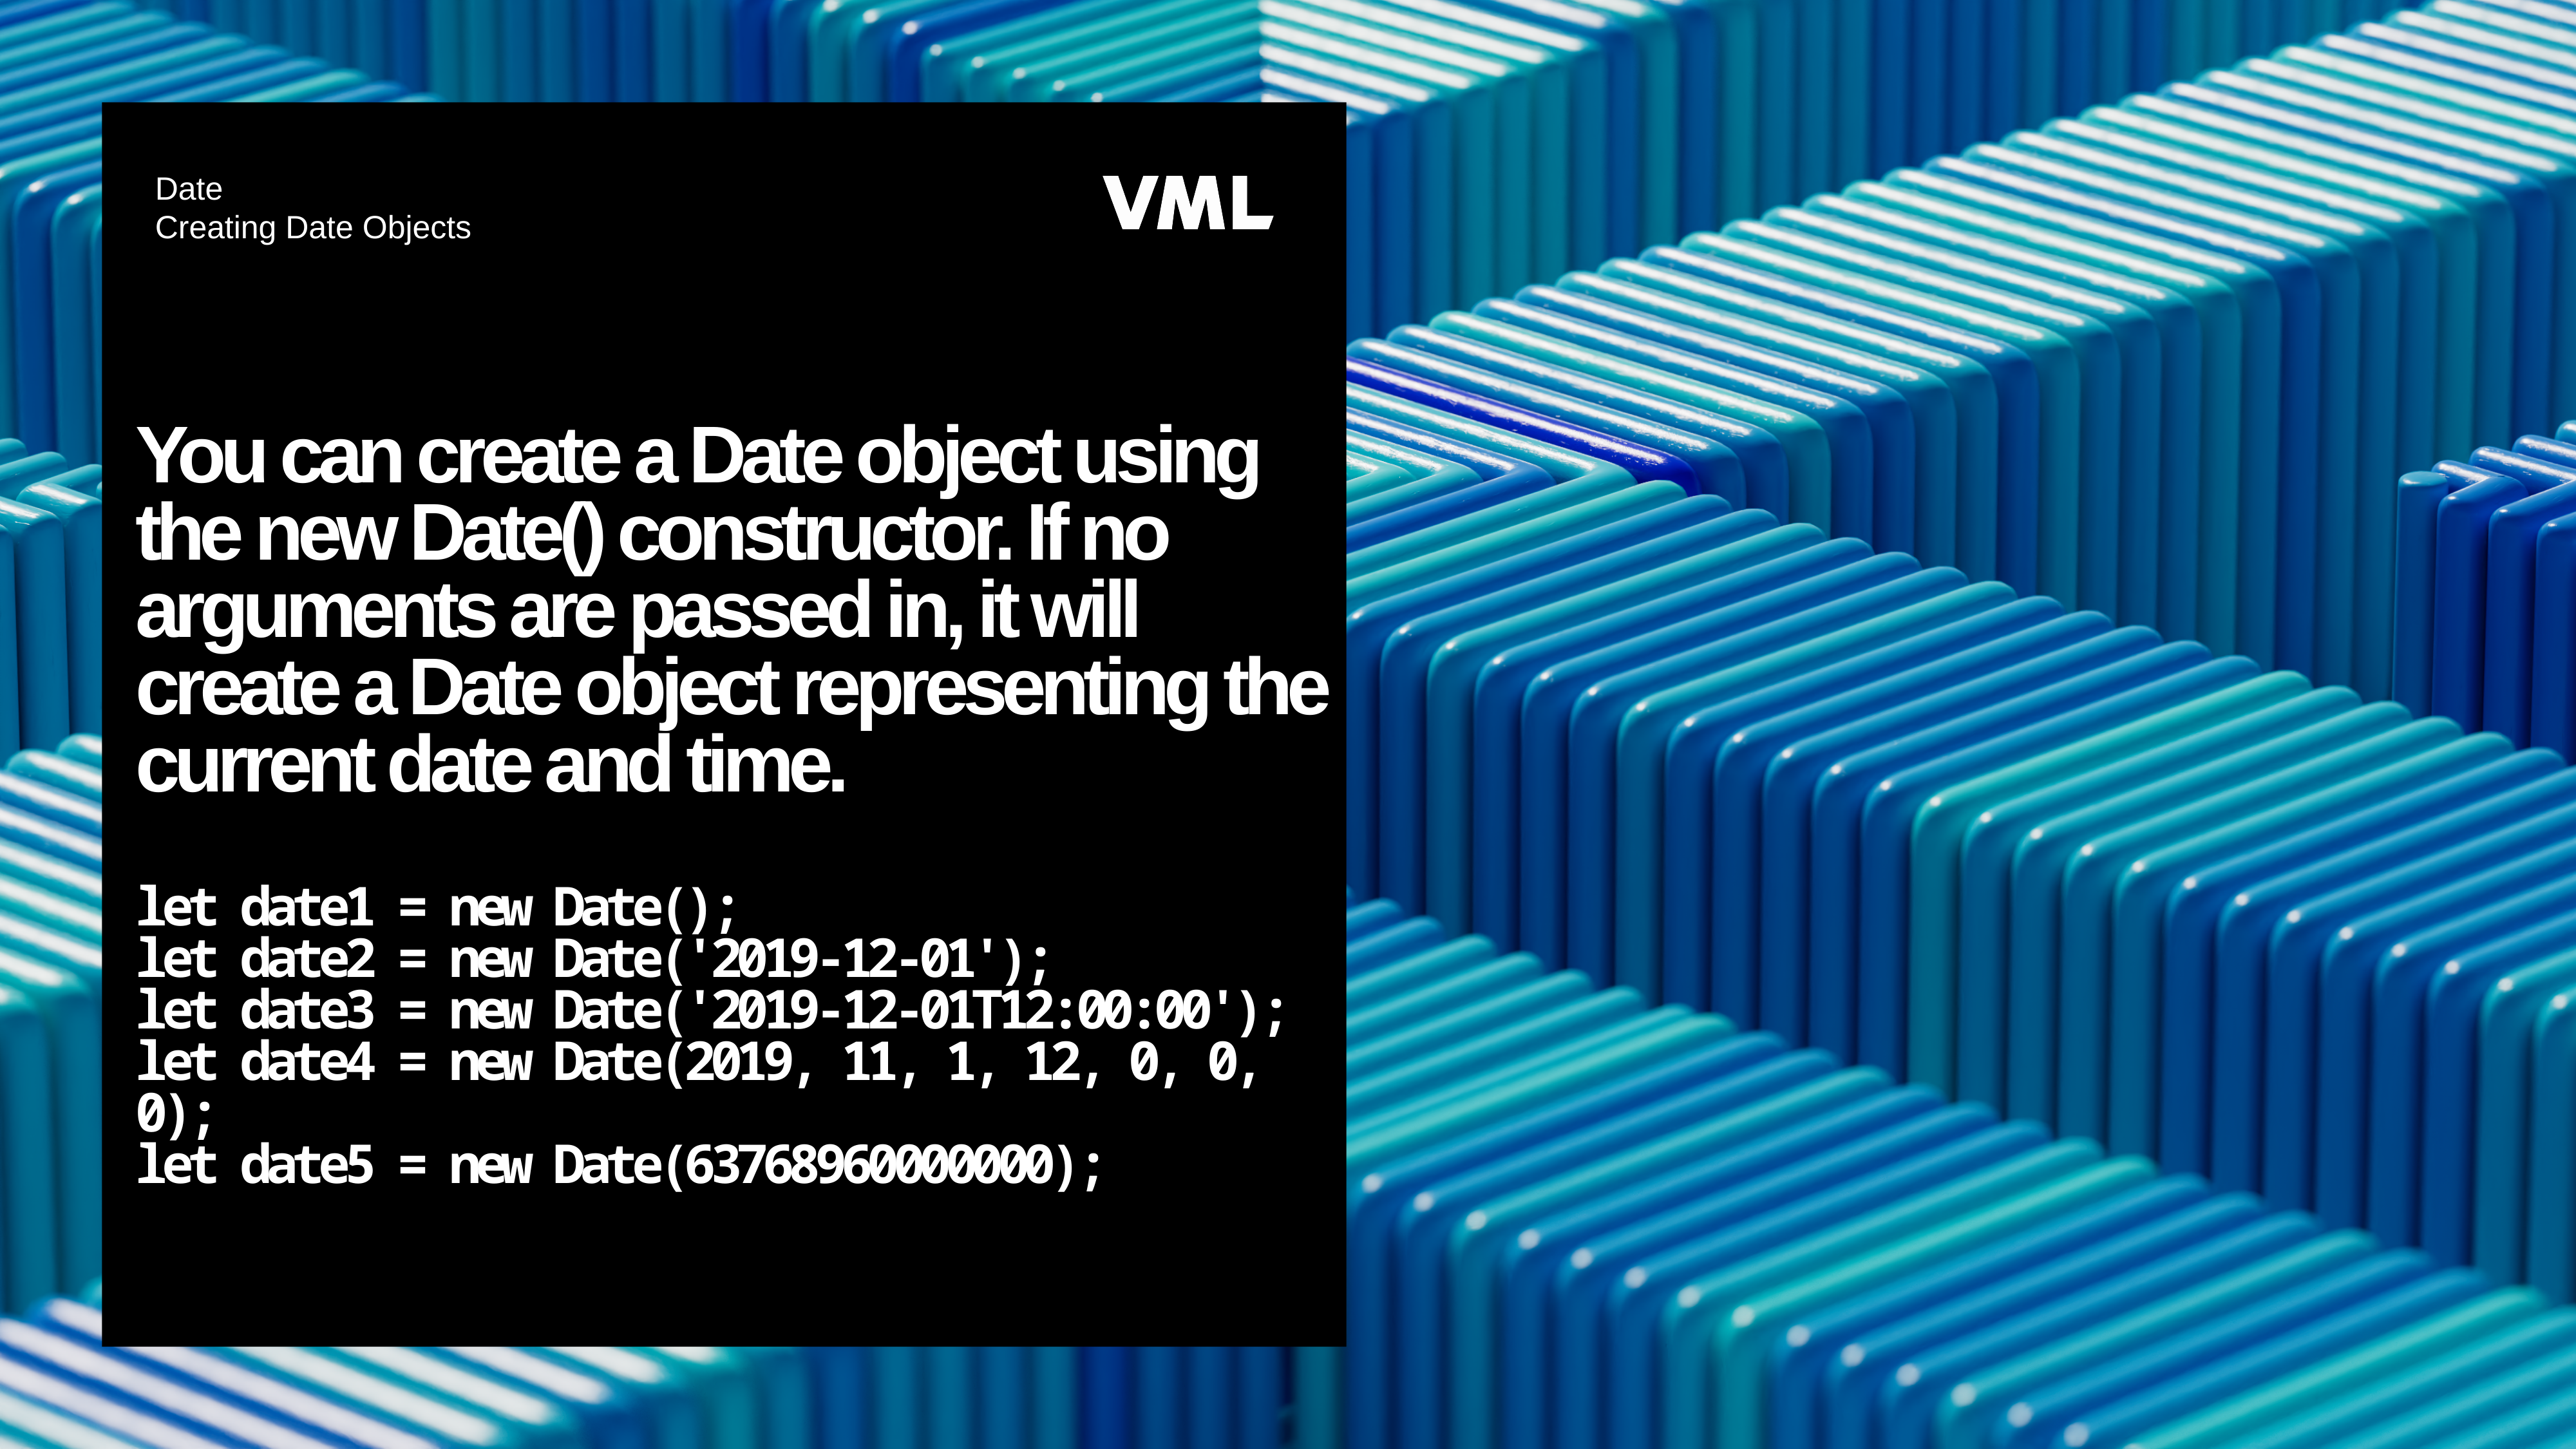

Date
Creating Date Objects
# You can create a Date object using the new Date() constructor. If no arguments are passed in, it will create a Date object representing the current date and time. let date1 = new Date(); let date2 = new Date('2019-12-01'); let date3 = new Date('2019-12-01T12:00:00'); let date4 = new Date(2019, 11, 1, 12, 0, 0, 0); let date5 = new Date(63768960000000);